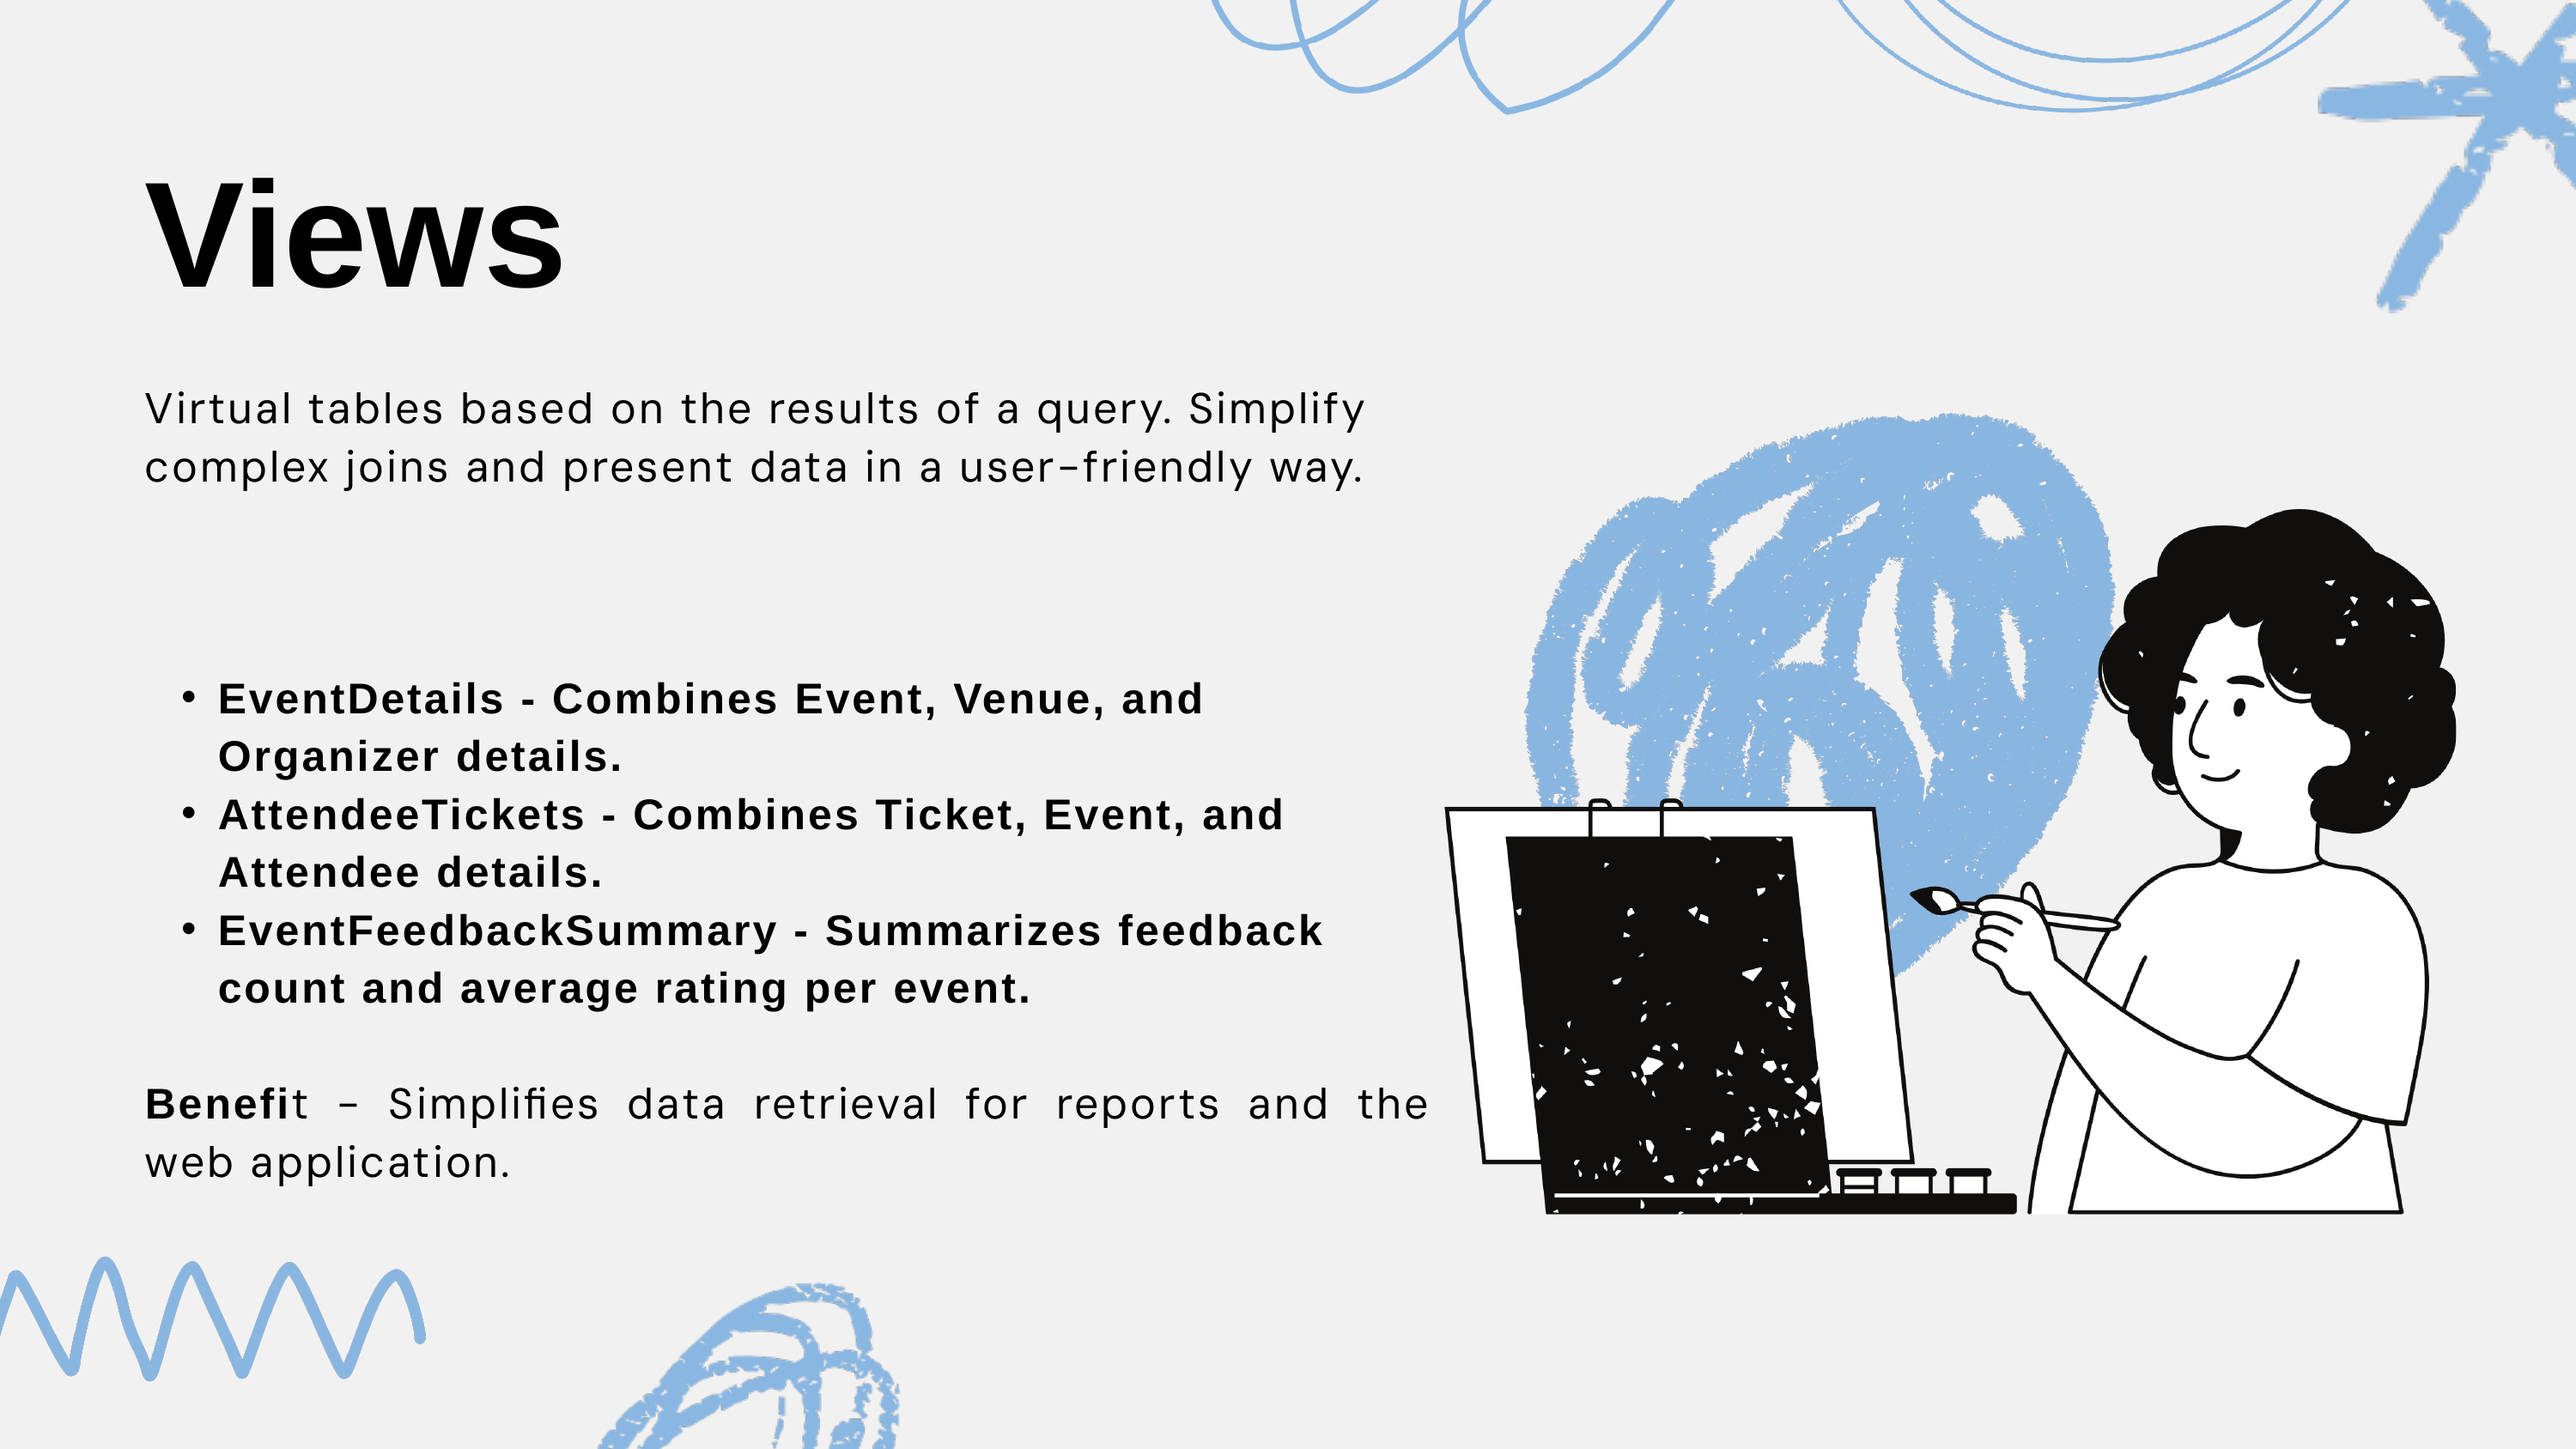

Views
Virtual tables based on the results of a query. Simplify complex joins and present data in a user-friendly way.

EventDetails - Combines Event, Venue, and Organizer details.
AttendeeTickets - Combines Ticket, Event, and Attendee details.
EventFeedbackSummary - Summarizes feedback count and average rating per event.

Benefit - Simplifies data retrieval for reports and the web application.